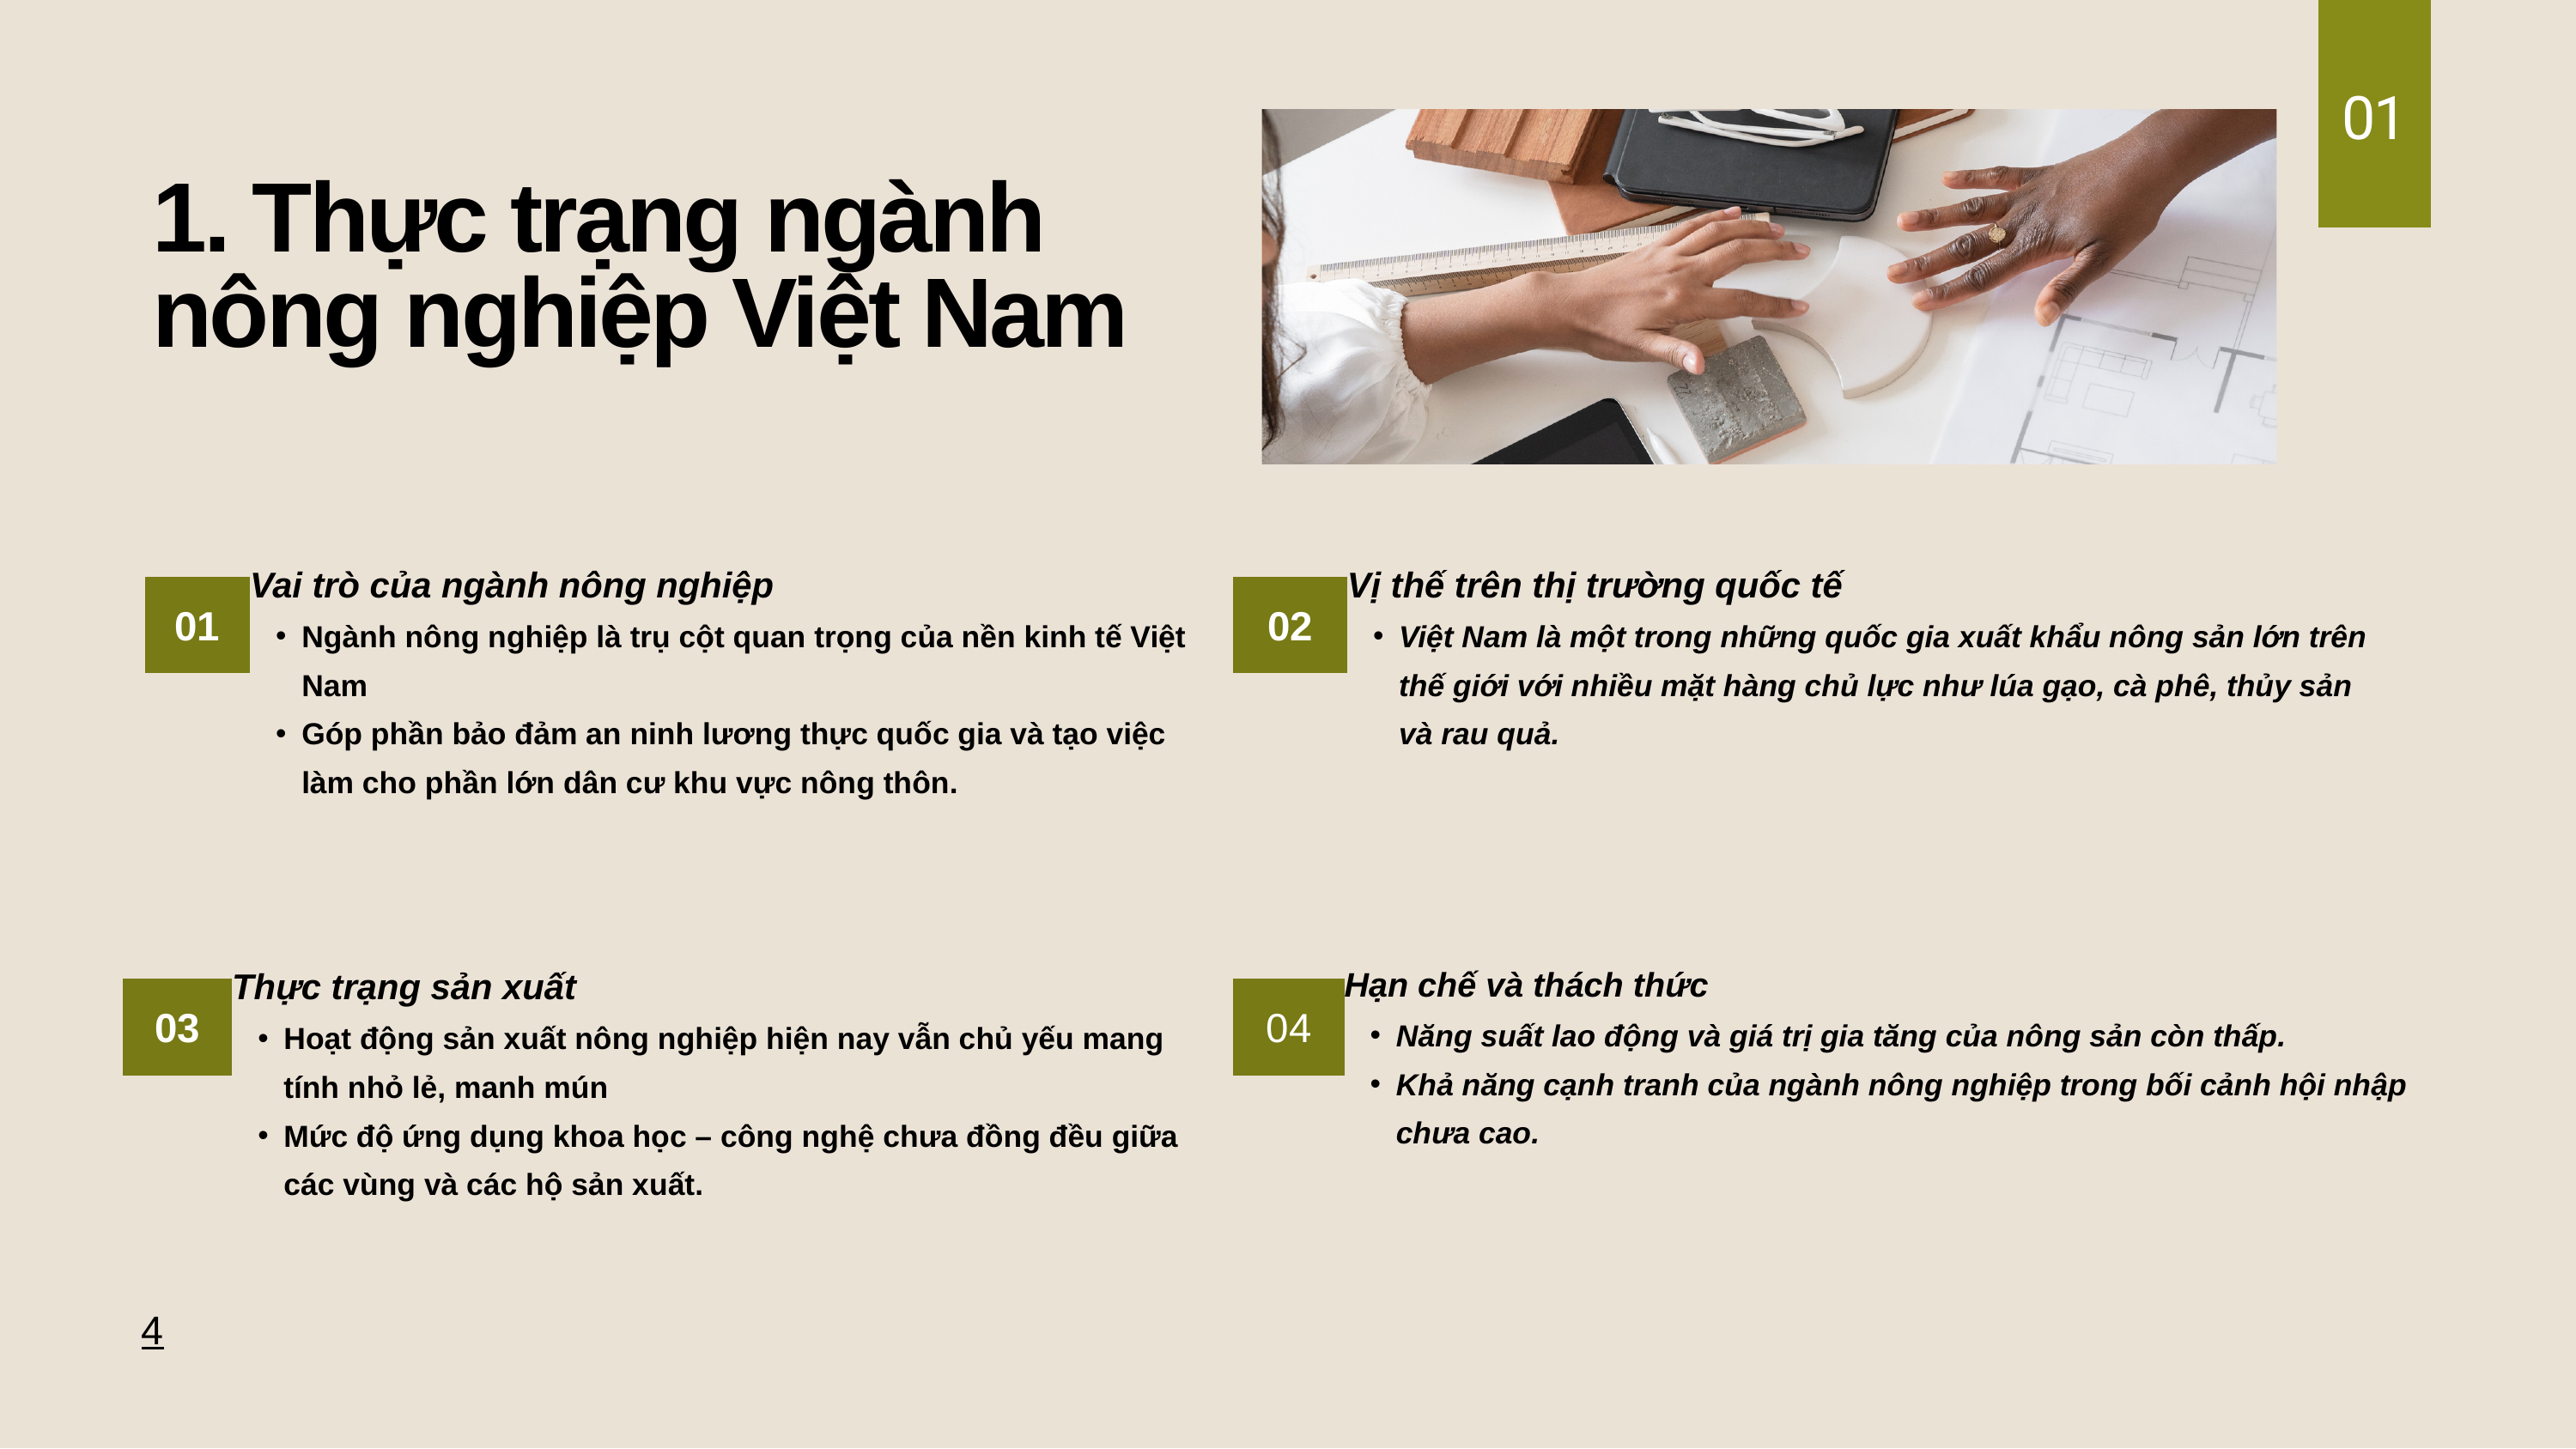

01

1. Thực trạng ngành nông nghiệp Việt Nam
Vai trò của ngành nông nghiệp
Ngành nông nghiệp là trụ cột quan trọng của nền kinh tế Việt Nam
Góp phần bảo đảm an ninh lương thực quốc gia và tạo việc làm cho phần lớn dân cư khu vực nông thôn.

01
Vị thế trên thị trường quốc tế
Việt Nam là một trong những quốc gia xuất khẩu nông sản lớn trên thế giới với nhiều mặt hàng chủ lực như lúa gạo, cà phê, thủy sản và rau quả.

02
Thực trạng sản xuất
Hoạt động sản xuất nông nghiệp hiện nay vẫn chủ yếu mang tính nhỏ lẻ, manh mún
Mức độ ứng dụng khoa học – công nghệ chưa đồng đều giữa các vùng và các hộ sản xuất.

03
Hạn chế và thách thức
Năng suất lao động và giá trị gia tăng của nông sản còn thấp.
Khả năng cạnh tranh của ngành nông nghiệp trong bối cảnh hội nhập chưa cao.

04
4